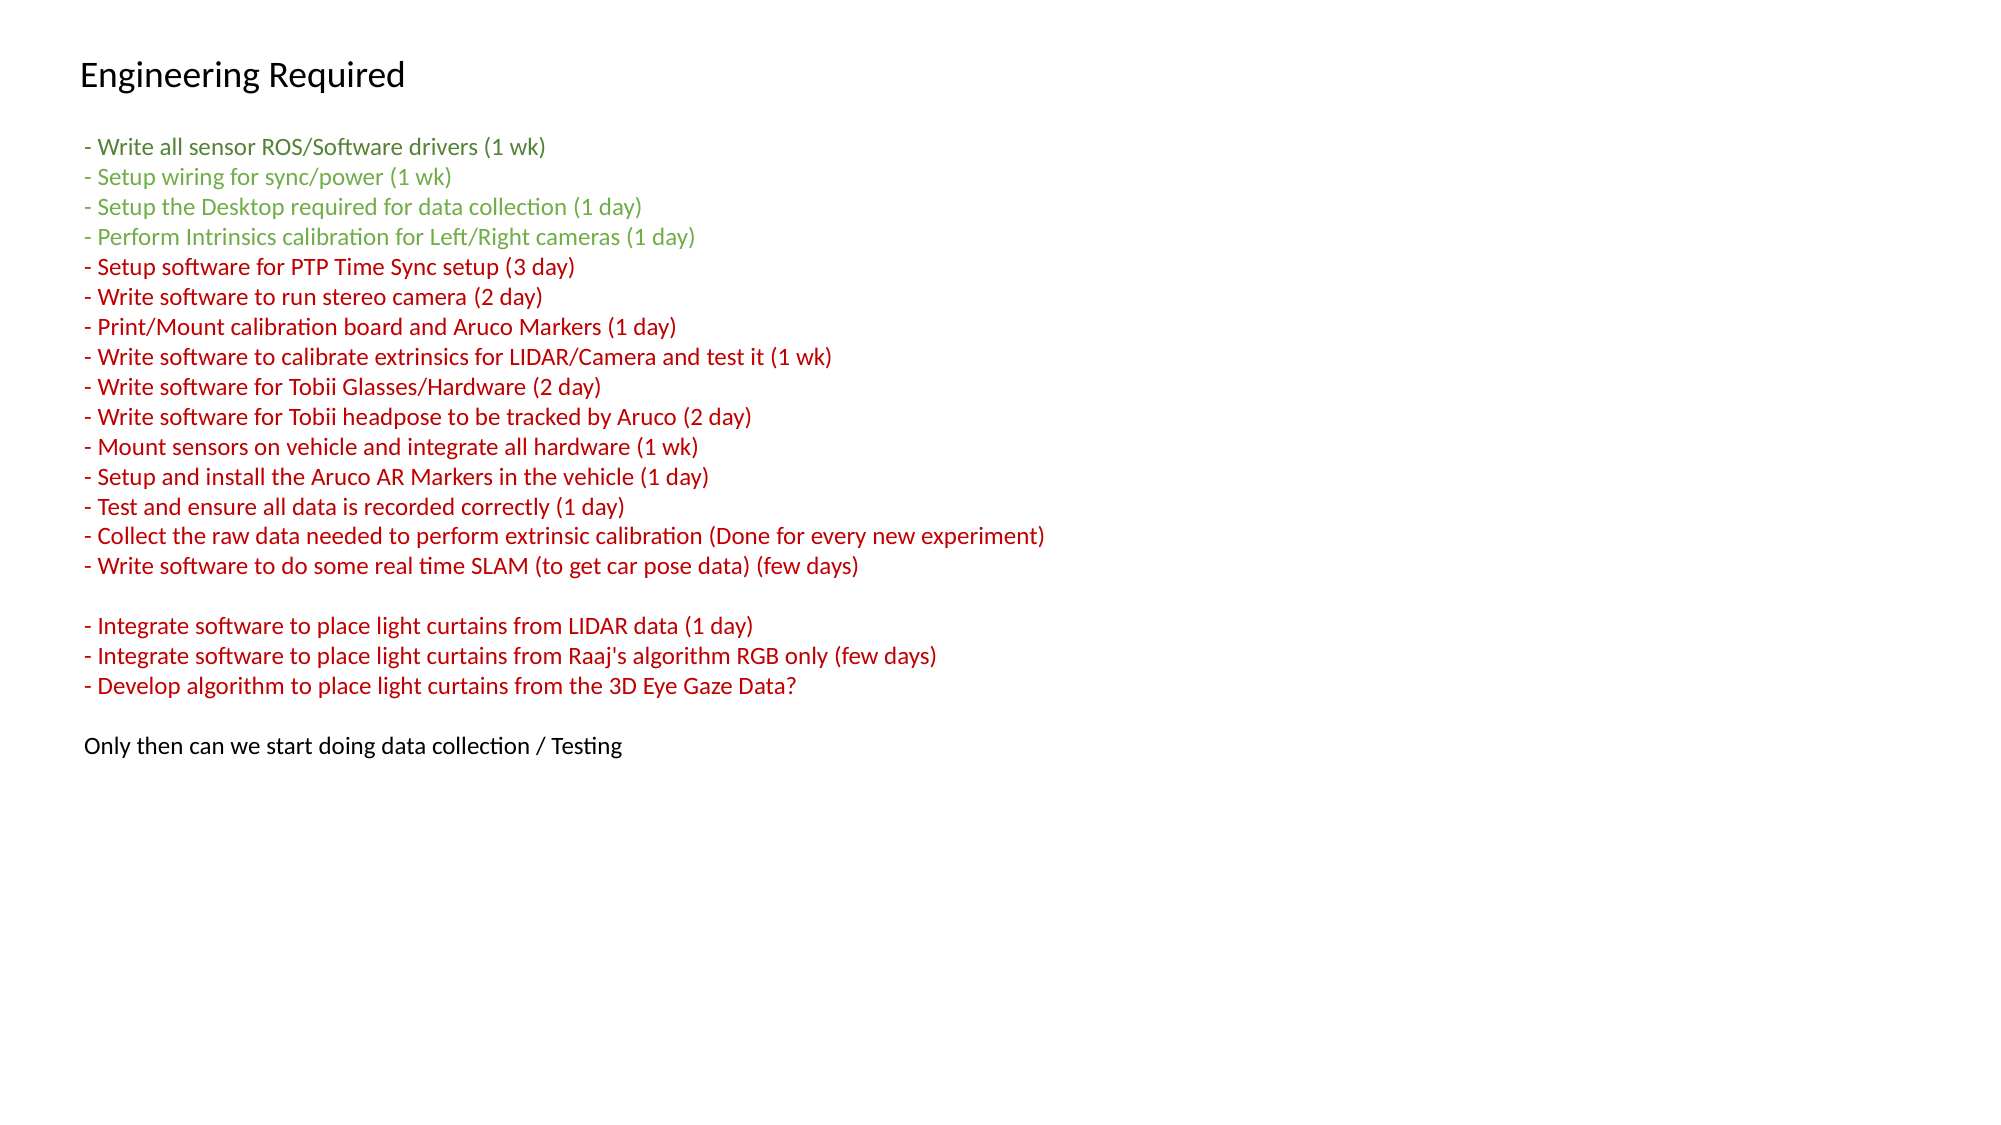

Engineering Required
- Write all sensor ROS/Software drivers (1 wk)
- Setup wiring for sync/power (1 wk)
- Setup the Desktop required for data collection (1 day)
- Perform Intrinsics calibration for Left/Right cameras (1 day)
- Setup software for PTP Time Sync setup (3 day)
- Write software to run stereo camera (2 day)
- Print/Mount calibration board and Aruco Markers (1 day)
- Write software to calibrate extrinsics for LIDAR/Camera and test it (1 wk)
- Write software for Tobii Glasses/Hardware (2 day)
- Write software for Tobii headpose to be tracked by Aruco (2 day)
- Mount sensors on vehicle and integrate all hardware (1 wk)
- Setup and install the Aruco AR Markers in the vehicle (1 day)
- Test and ensure all data is recorded correctly (1 day)
- Collect the raw data needed to perform extrinsic calibration (Done for every new experiment)
- Write software to do some real time SLAM (to get car pose data) (few days)

- Integrate software to place light curtains from LIDAR data (1 day)
- Integrate software to place light curtains from Raaj's algorithm RGB only (few days)
- Develop algorithm to place light curtains from the 3D Eye Gaze Data?

Only then can we start doing data collection / Testing